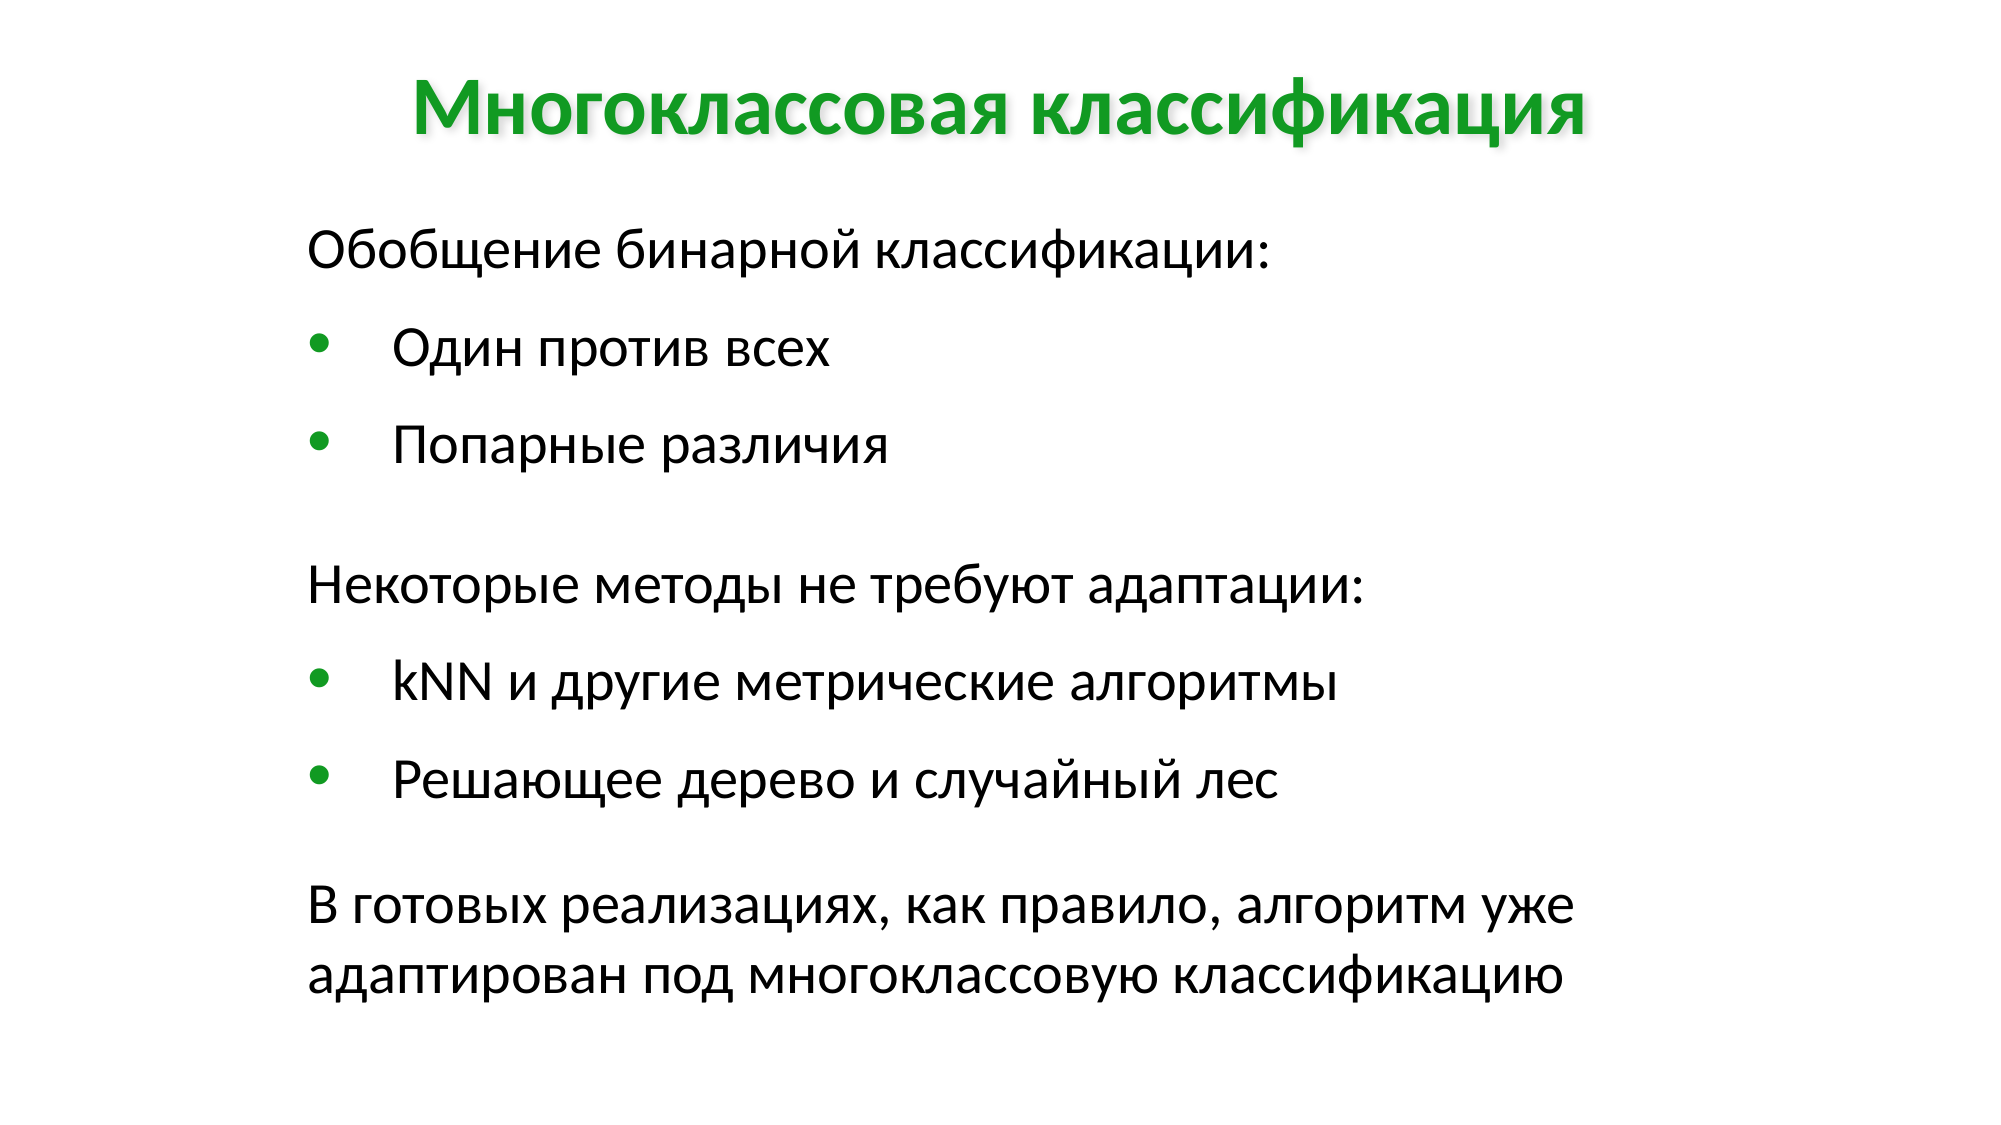

Многоклассовая классификация
Обобщение бинарной классификации:

Один против всех

Попарные различия

Некоторые методы не требуют адаптации:

kNN и другие метрические алгоритмы

Решающее дерево и случайный лес

В готовых реализациях, как правило, алгоритм уже адаптирован под многоклассовую классификацию